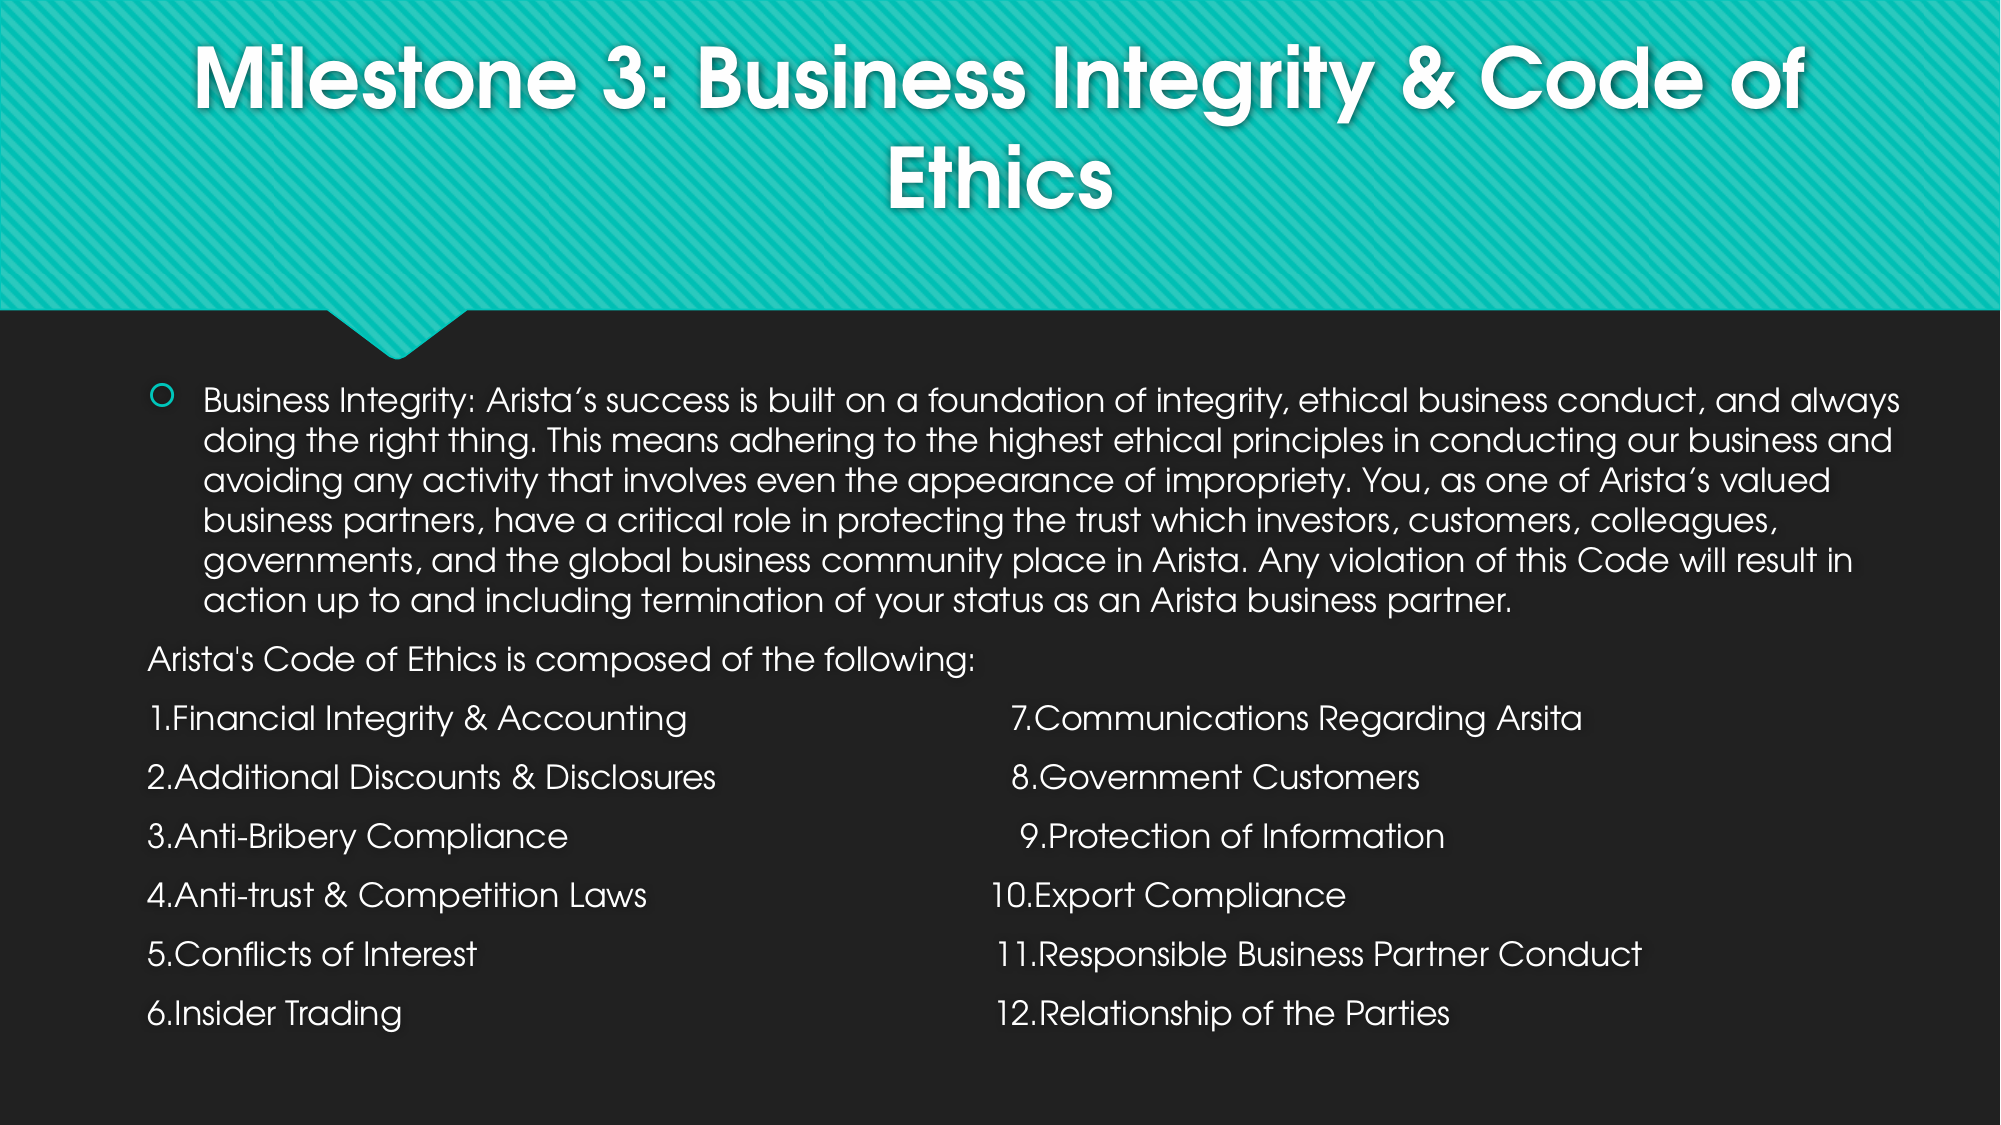

# Milestone 3: Business Integrity & Code of Ethics
Business Integrity: Arista’s success is built on a foundation of integrity, ethical business conduct, and always doing the right thing. This means adhering to the highest ethical principles in conducting our business and avoiding any activity that involves even the appearance of impropriety. You, as one of Arista’s valued business partners, have a critical role in protecting the trust which investors, customers, colleagues, governments, and the global business community place in Arista. Any violation of this Code will result in action up to and including termination of your status as an Arista business partner.
Arista's Code of Ethics is composed of the following:
1.Financial Integrity & Accounting                                   7.Communications Regarding Arsita
2.Additional Discounts & Disclosures                                8.Government Customers
3.Anti-Bribery Compliance                                                 9.Protection of Information
4.Anti-trust & Competition Laws                                     10.Export Compliance
5.Conflicts of Interest                                                        11.Responsible Business Partner Conduct
6.Insider Trading                                                                12.Relationship of the Parties